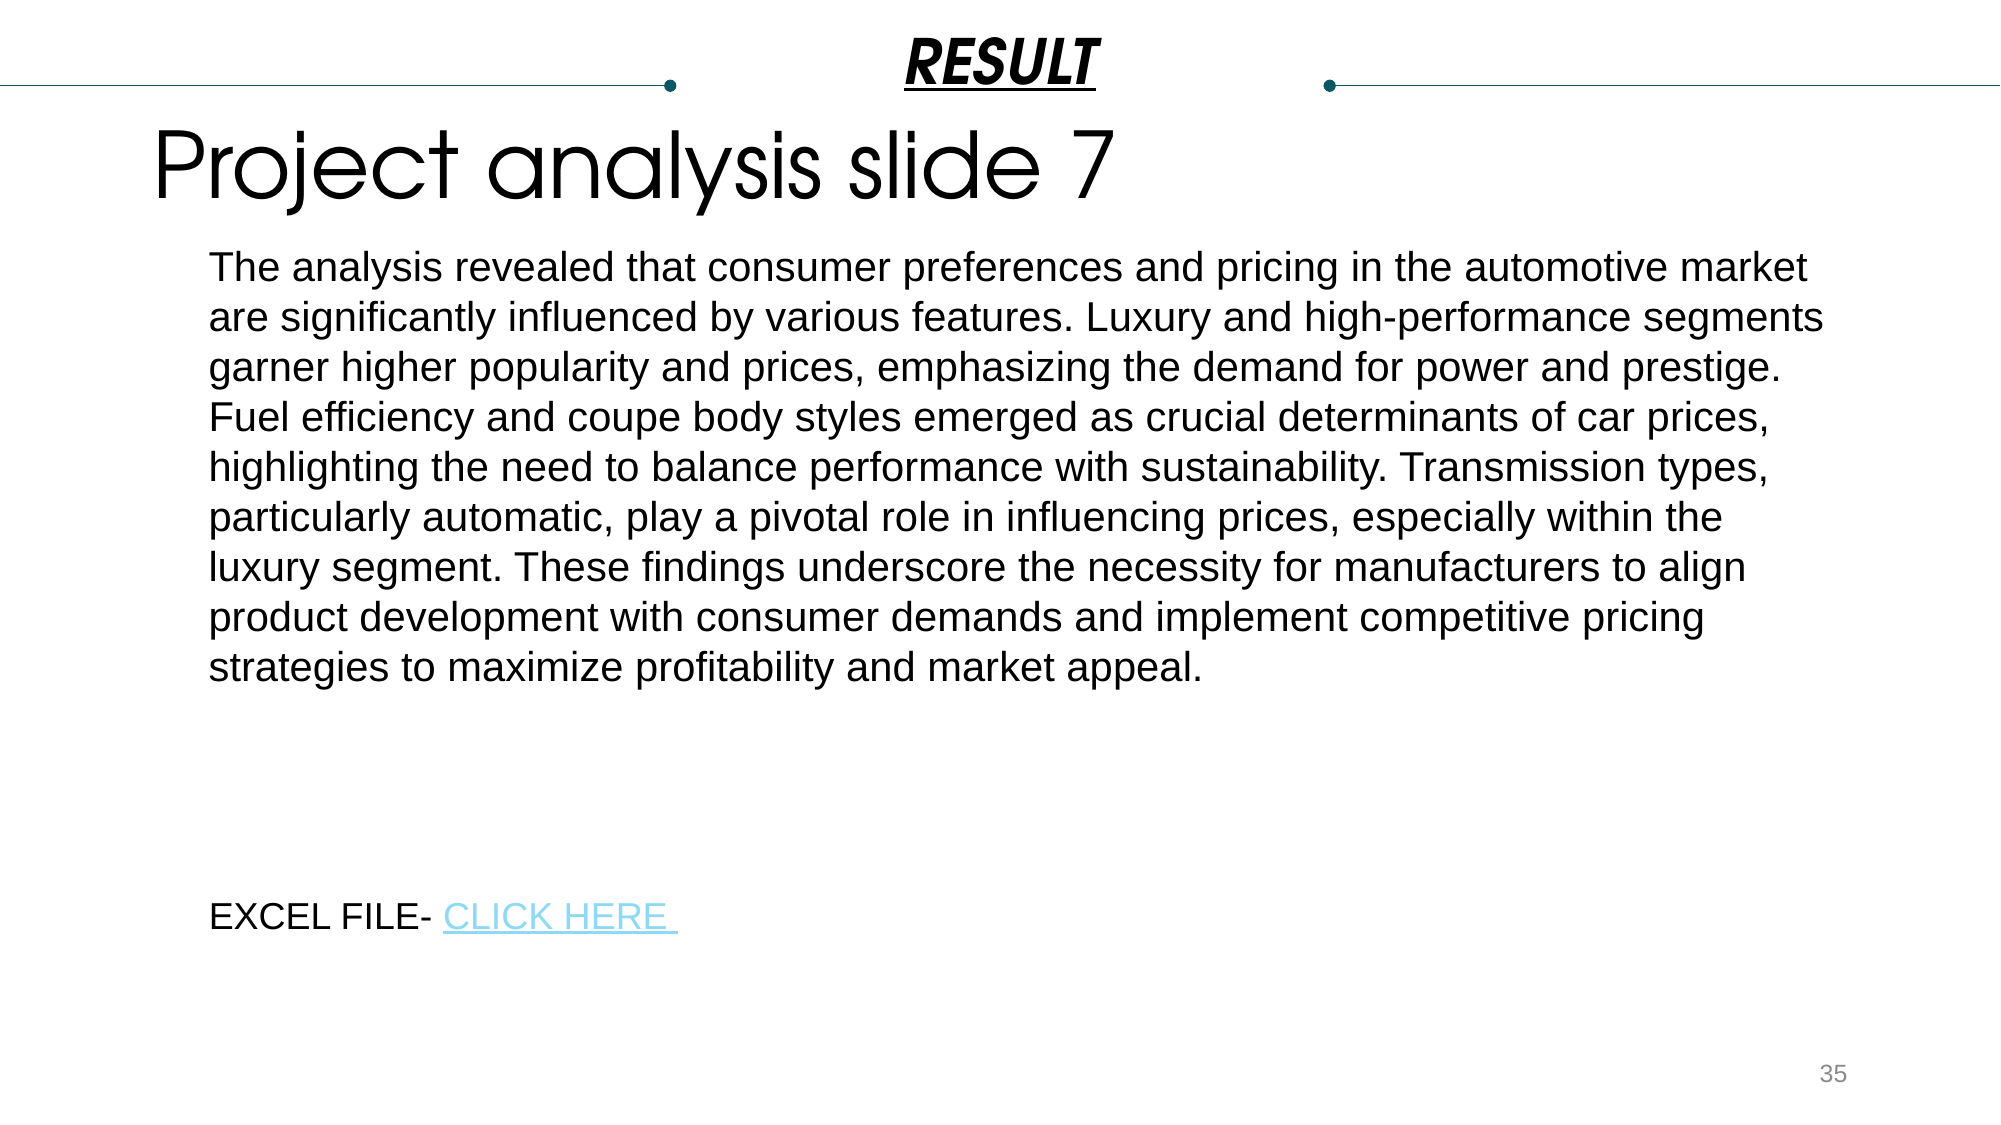

RESULT
# Project analysis slide 7

The analysis revealed that consumer preferences and pricing in the automotive market are significantly influenced by various features. Luxury and high-performance segments garner higher popularity and prices, emphasizing the demand for power and prestige. Fuel efficiency and coupe body styles emerged as crucial determinants of car prices, highlighting the need to balance performance with sustainability. Transmission types, particularly automatic, play a pivotal role in influencing prices, especially within the luxury segment. These findings underscore the necessity for manufacturers to align product development with consumer demands and implement competitive pricing strategies to maximize profitability and market appeal.
EXCEL FILE- CLICK HERE
35